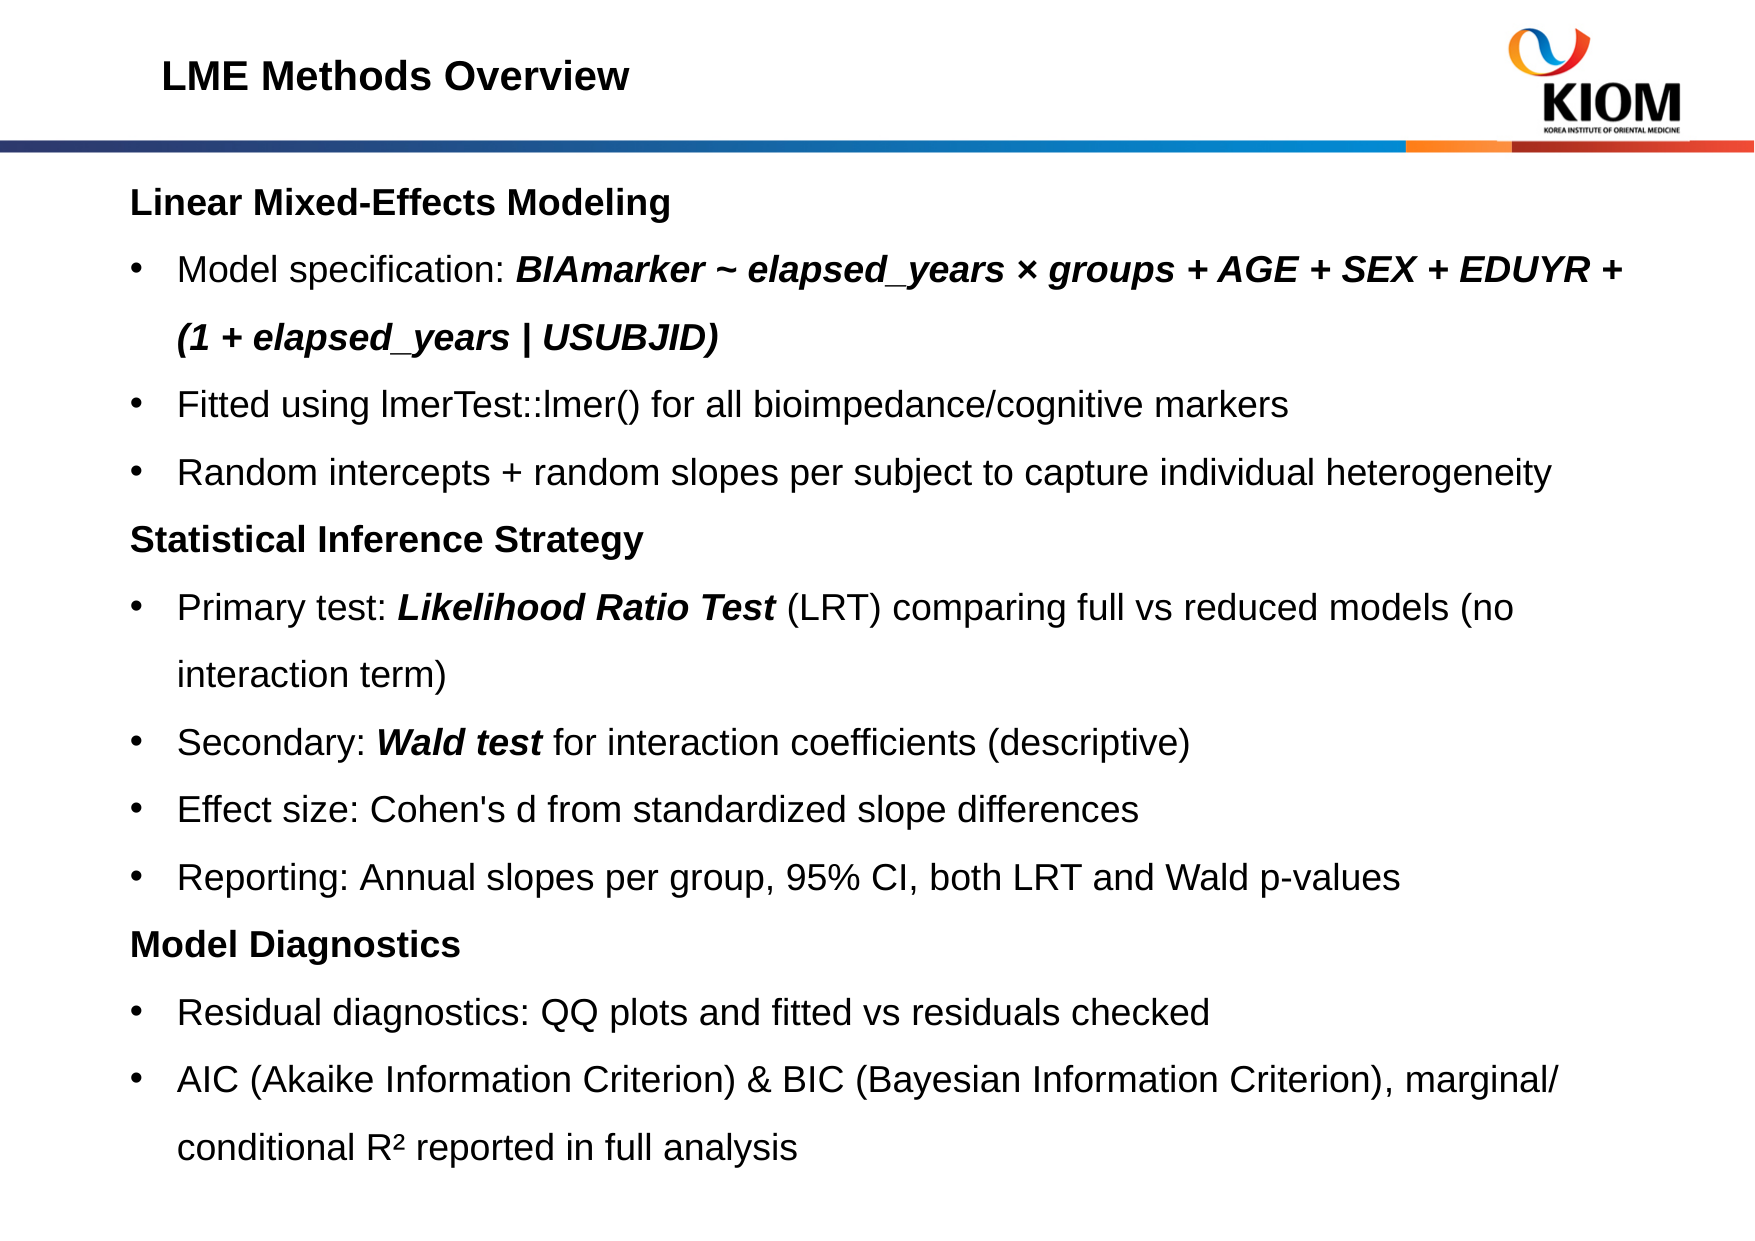

LME Methods Overview
Linear Mixed-Effects Modeling
Model specification: BIAmarker ~ elapsed_years × groups + AGE + SEX + EDUYR + (1 + elapsed_years | USUBJID)
Fitted using lmerTest::lmer() for all bioimpedance/cognitive markers
Random intercepts + random slopes per subject to capture individual heterogeneity
Statistical Inference Strategy
Primary test: Likelihood Ratio Test (LRT) comparing full vs reduced models (no interaction term)
Secondary: Wald test for interaction coefficients (descriptive)
Effect size: Cohen's d from standardized slope differences
Reporting: Annual slopes per group, 95% CI, both LRT and Wald p-values
Model Diagnostics
Residual diagnostics: QQ plots and fitted vs residuals checked
AIC (Akaike Information Criterion) & BIC (Bayesian Information Criterion), marginal/conditional R² reported in full analysis